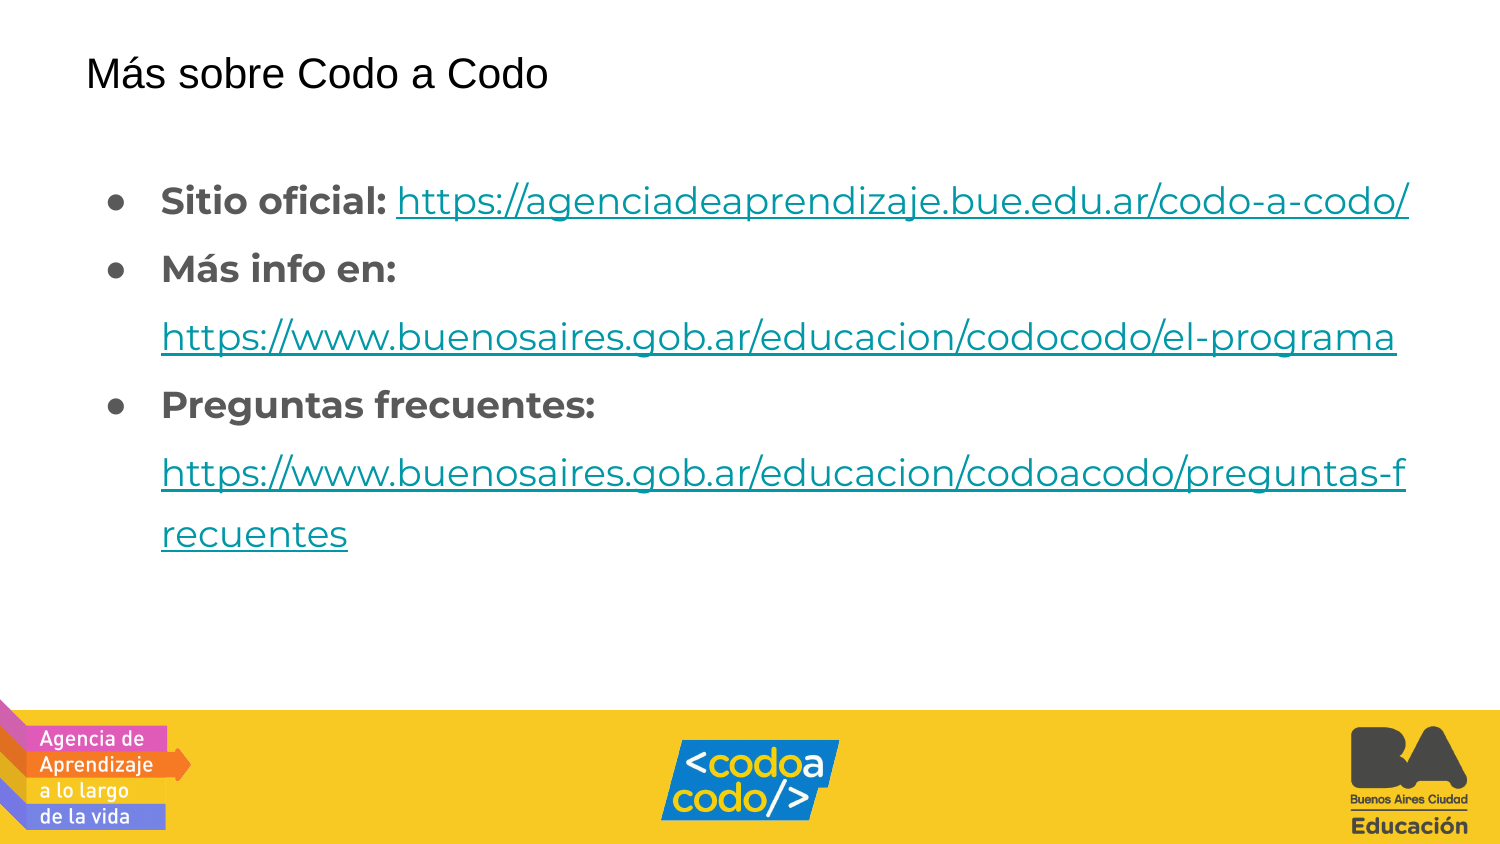

# Más sobre Codo a Codo
Sitio oficial: https://agenciadeaprendizaje.bue.edu.ar/codo-a-codo/
Más info en: https://www.buenosaires.gob.ar/educacion/codocodo/el-programa
Preguntas frecuentes: https://www.buenosaires.gob.ar/educacion/codoacodo/preguntas-frecuentes